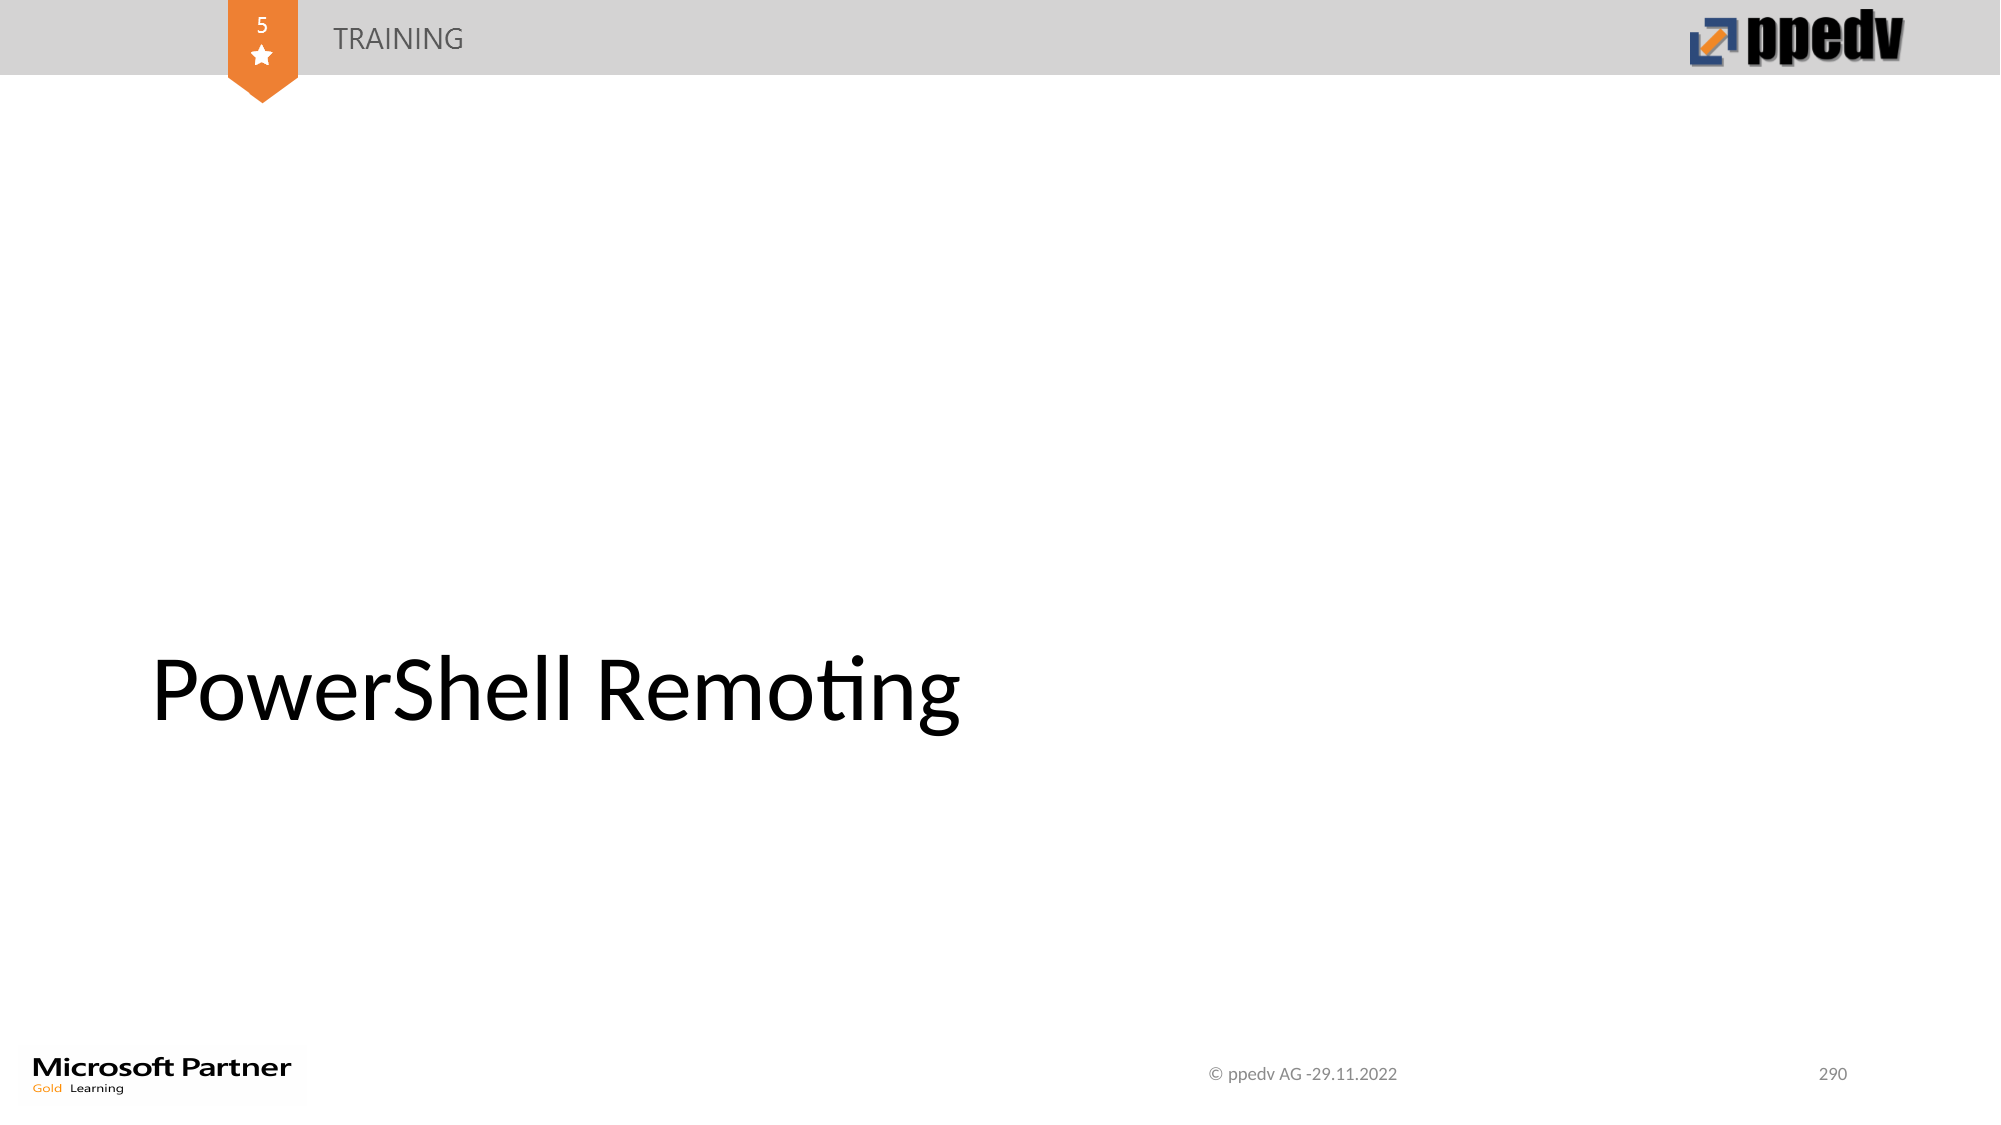

# PowerShell Remoting

© ppedv AG -29.11.2022
290